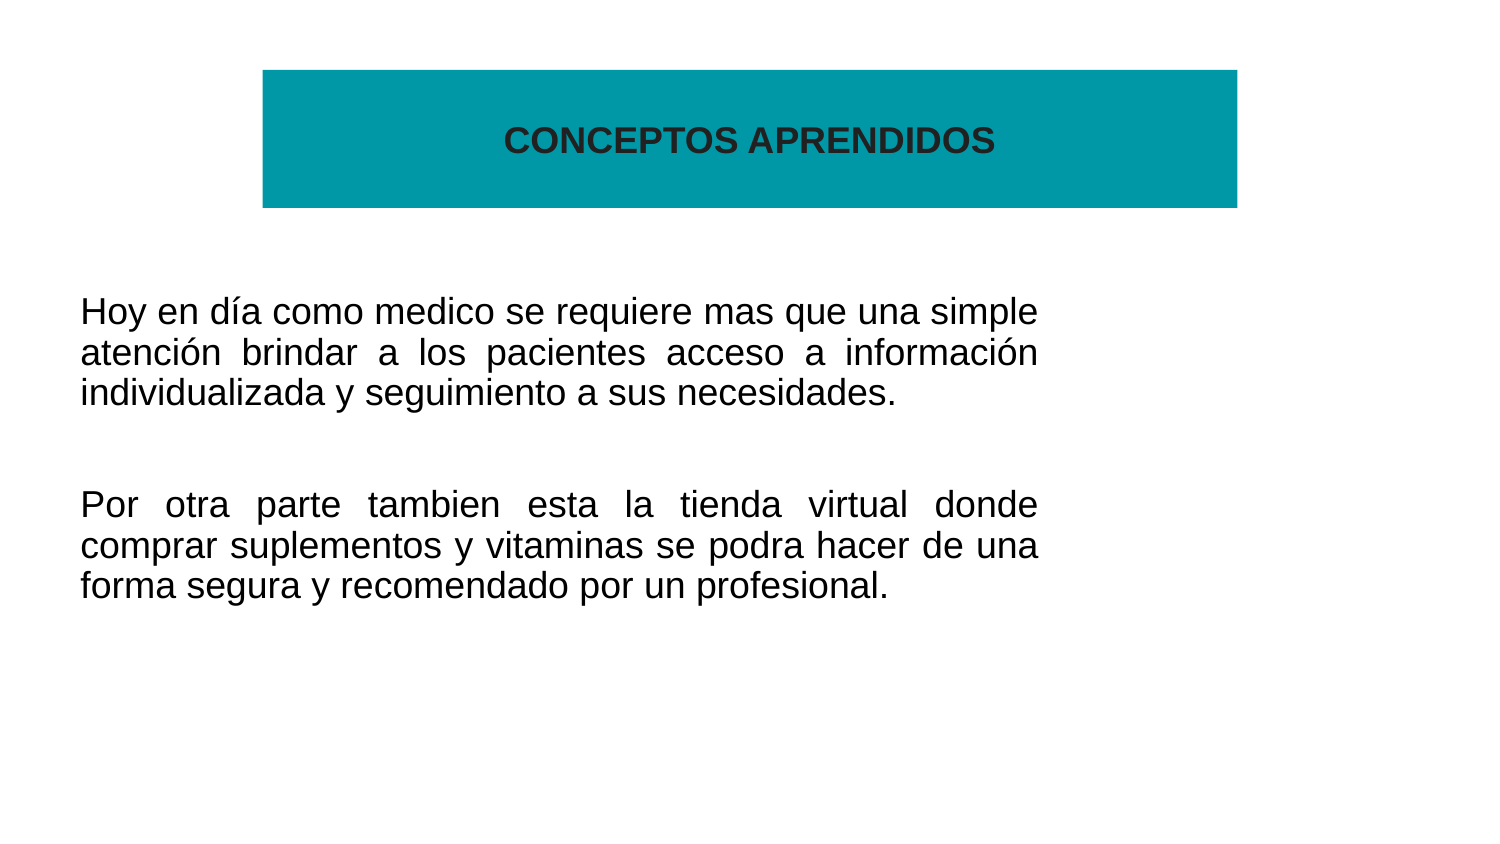

# CONCEPTOS APRENDIDOS
Hoy en día como medico se requiere mas que una simple atención brindar a los pacientes acceso a información individualizada y seguimiento a sus necesidades.

Por otra parte tambien esta la tienda virtual donde comprar suplementos y vitaminas se podra hacer de una forma segura y recomendado por un profesional.